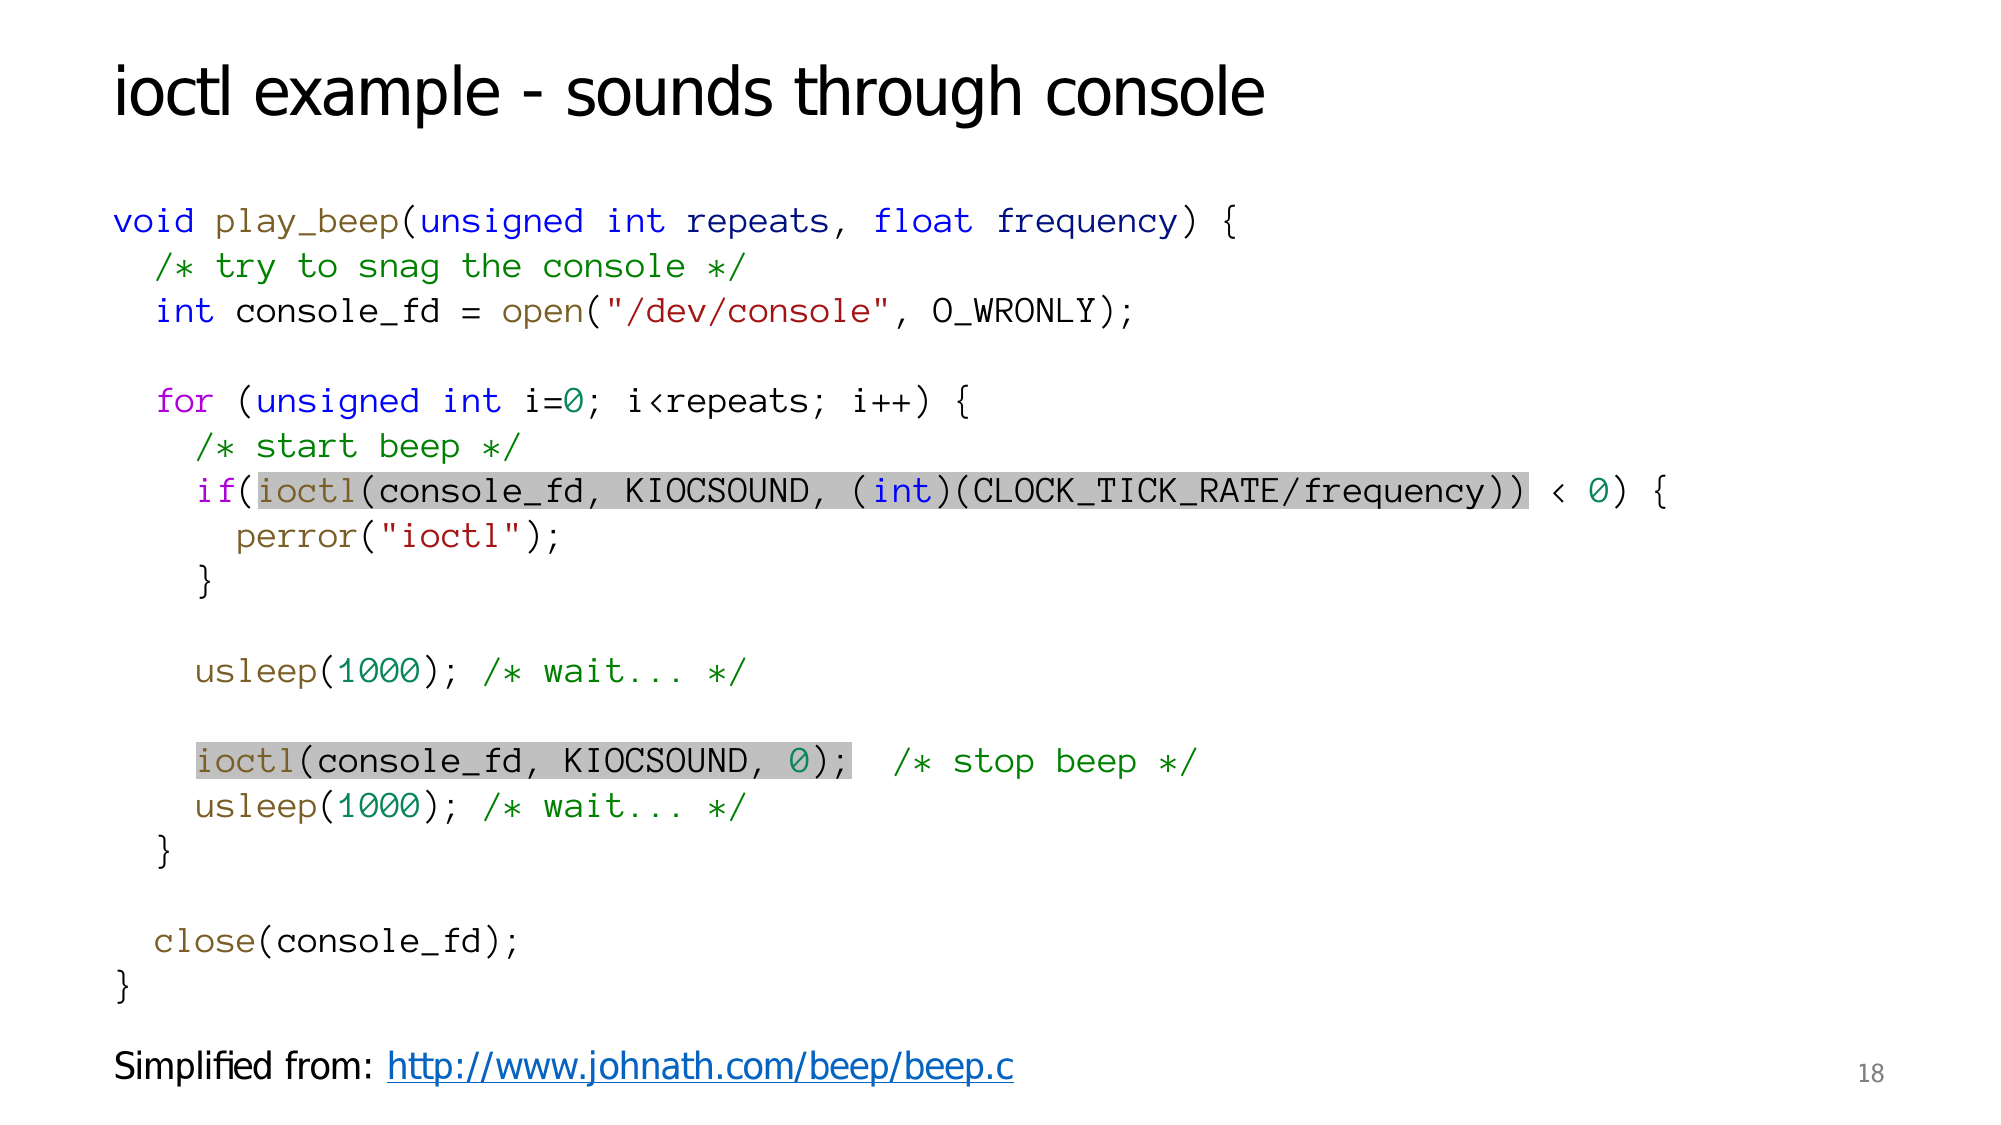

# ioctl example - sounds through console
void play_beep(unsigned int repeats, float frequency) {
  /* try to snag the console */
  int console_fd = open("/dev/console", O_WRONLY);

  for (unsigned int i=0; i<repeats; i++) {
    /* start beep */
    if(ioctl(console_fd, KIOCSOUND, (int)(CLOCK_TICK_RATE/frequency)) < 0) {
      perror("ioctl");
    }
    usleep(1000); /* wait... */

    ioctl(console_fd, KIOCSOUND, 0);  /* stop beep */
    usleep(1000); /* wait... */
  }
  close(console_fd);
}
Simplified from: http://www.johnath.com/beep/beep.c
18